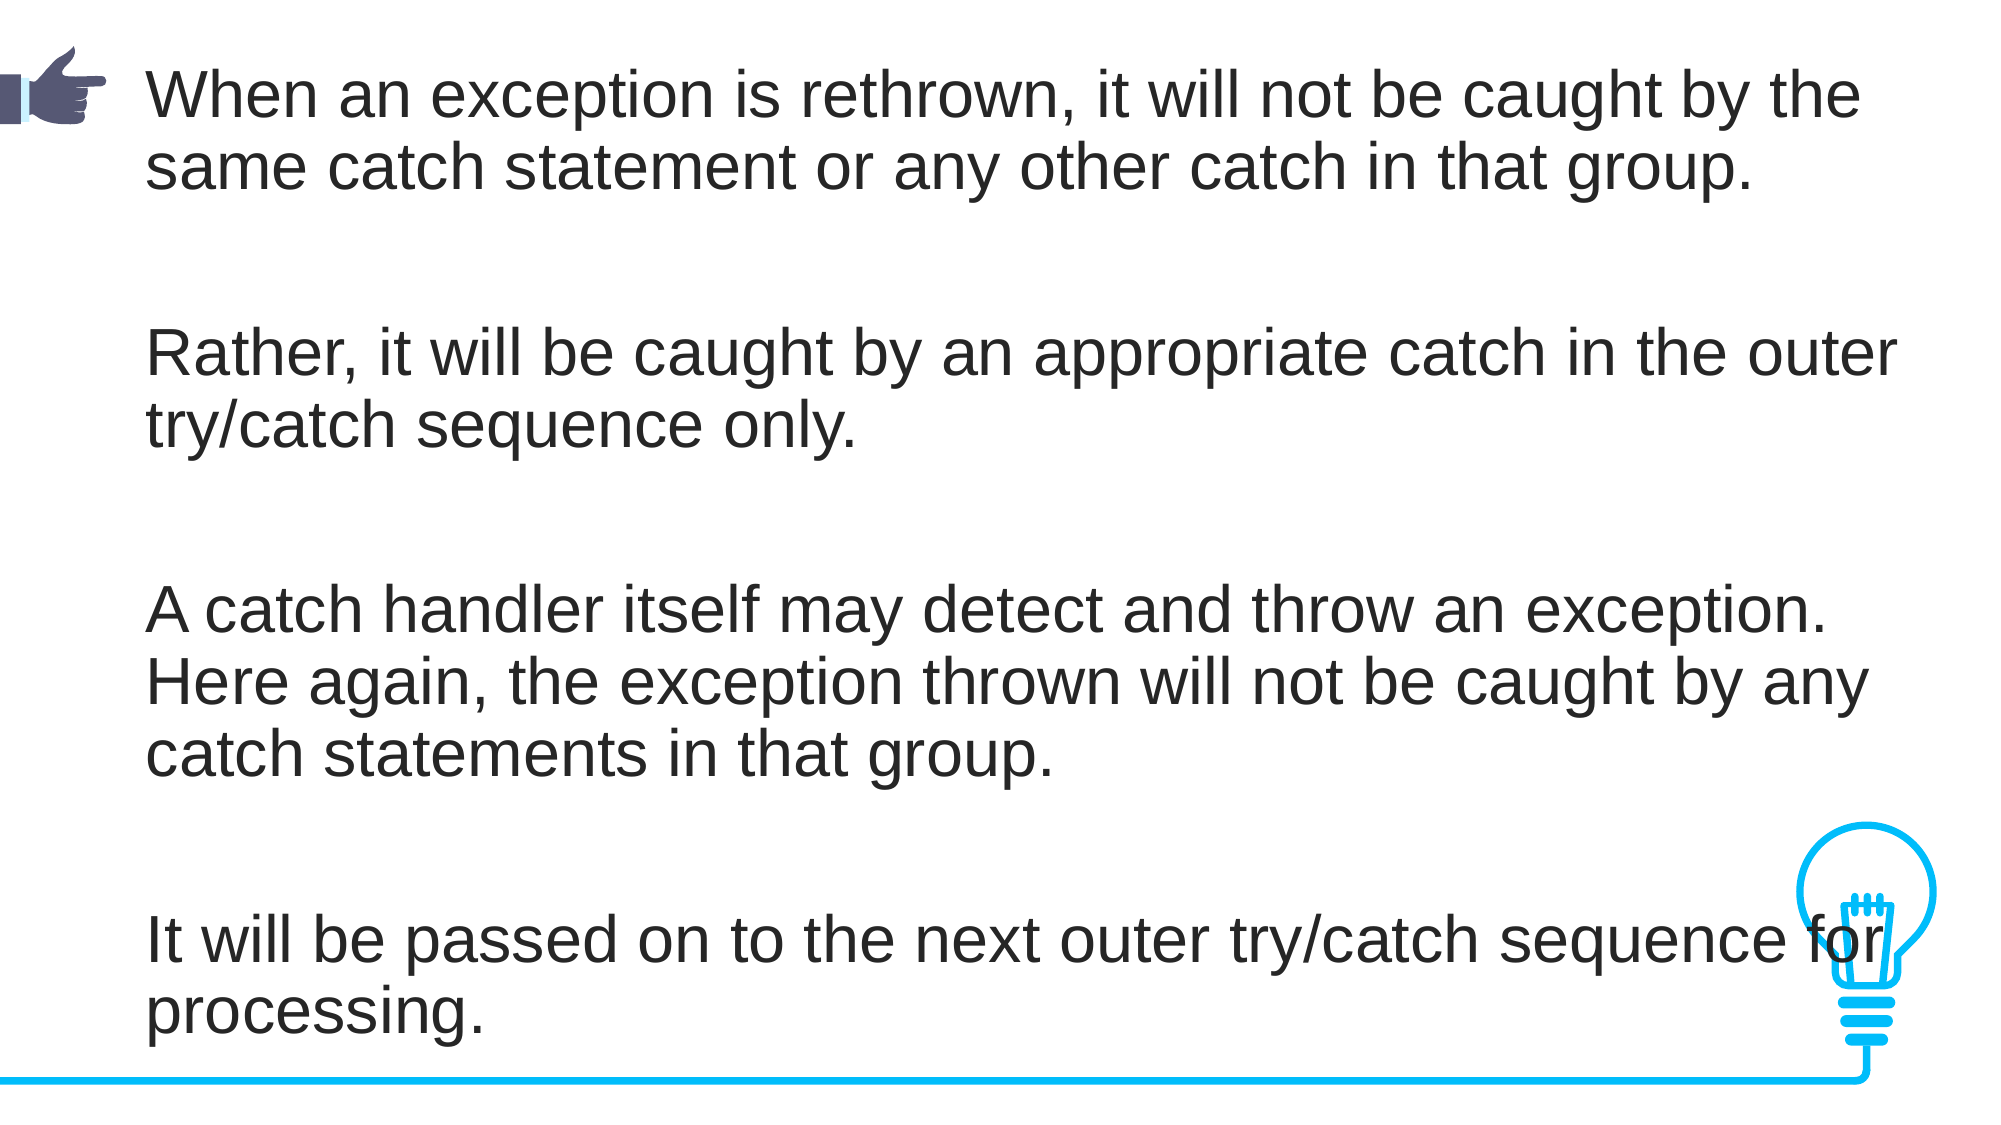

When an exception is rethrown, it will not be caught by the same catch statement or any other catch in that group.

Rather, it will be caught by an appropriate catch in the outer try/catch sequence only.

A catch handler itself may detect and throw an exception. Here again, the exception thrown will not be caught by any catch statements in that group.

It will be passed on to the next outer try/catch sequence for processing.